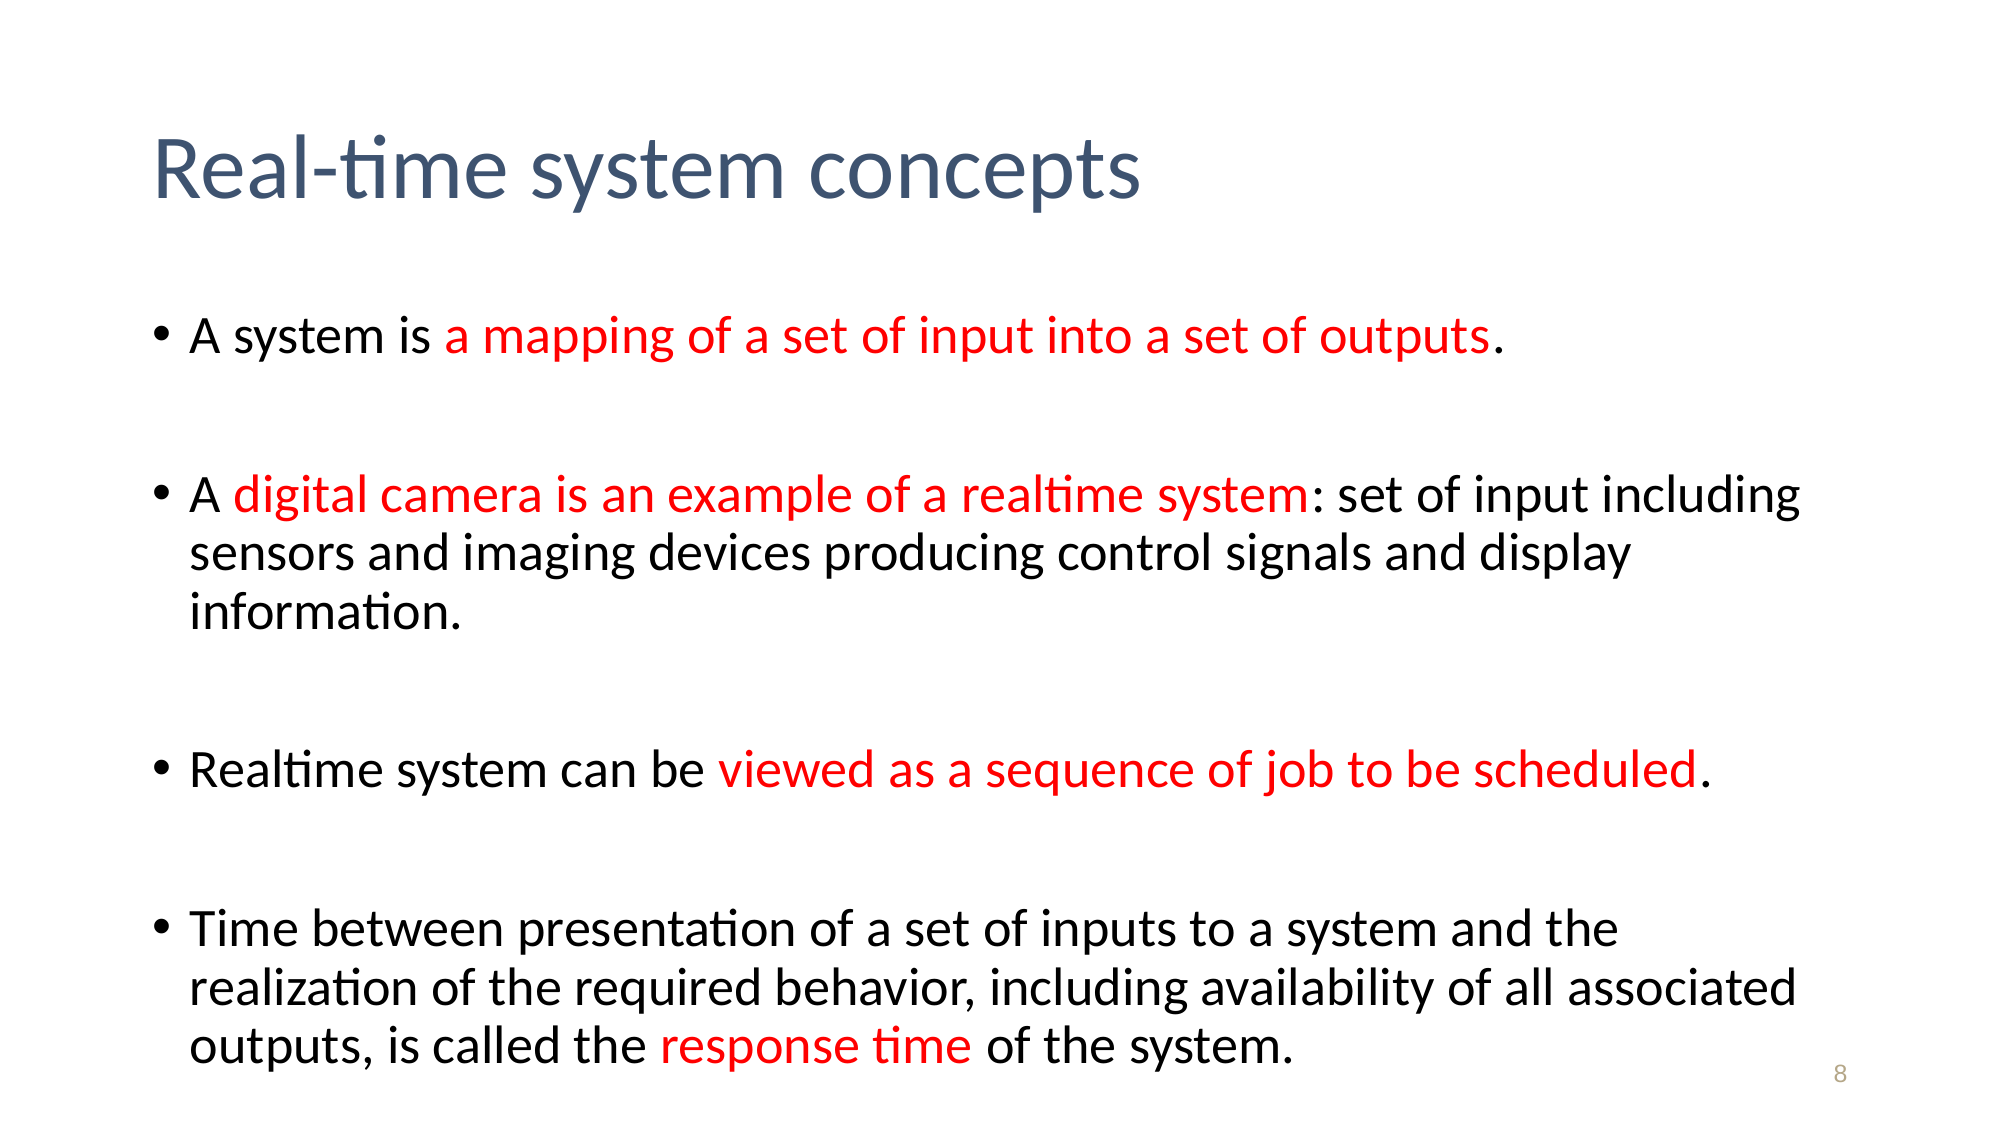

# Real-time system concepts
A system is a mapping of a set of input into a set of outputs.

A digital camera is an example of a realtime system: set of input including sensors and imaging devices producing control signals and display information.

Realtime system can be viewed as a sequence of job to be scheduled.

Time between presentation of a set of inputs to a system and the realization of the required behavior, including availability of all associated outputs, is called the response time of the system.
8